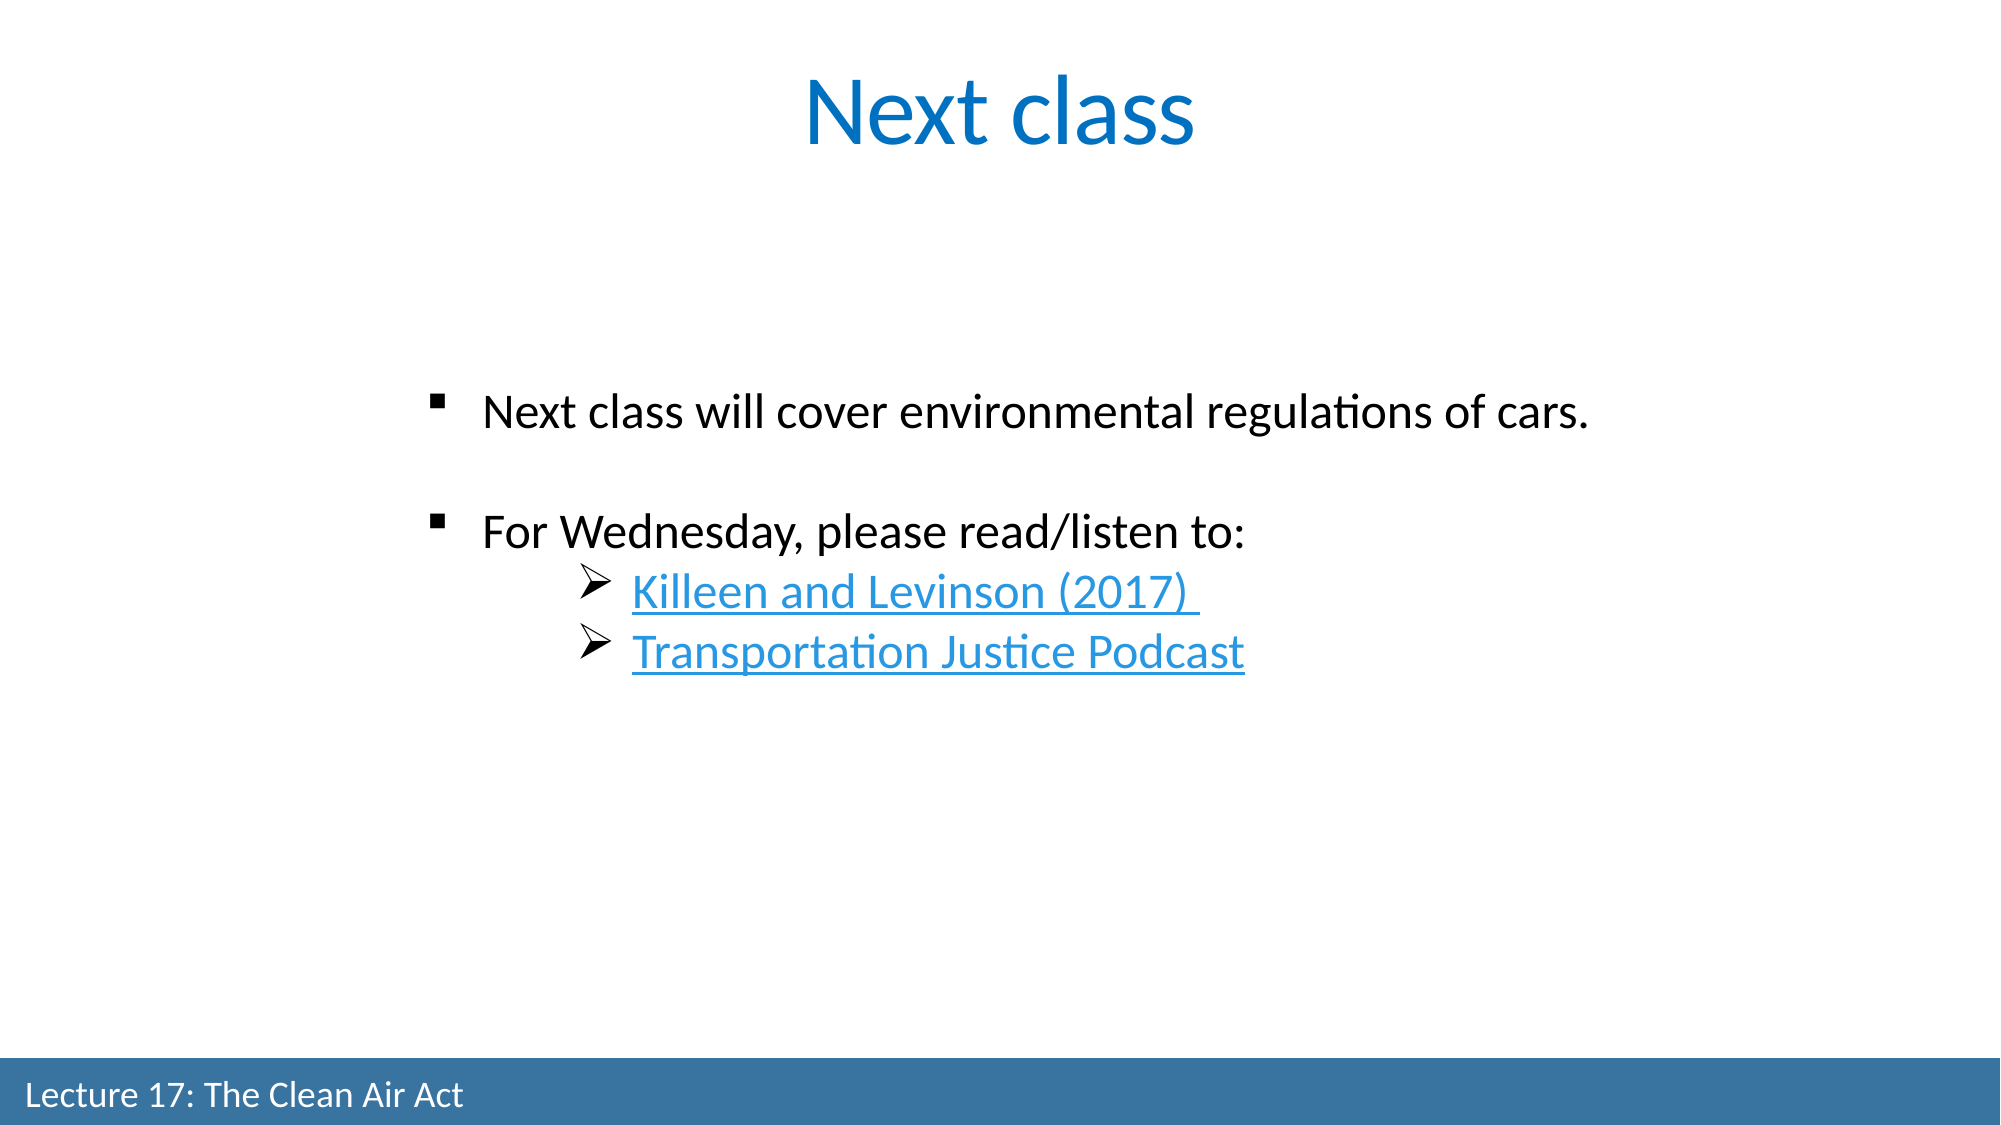

Next class

Next class will cover environmental regulations of cars.

For Wednesday, please read/listen to:
Killeen and Levinson (2017)
Transportation Justice Podcast